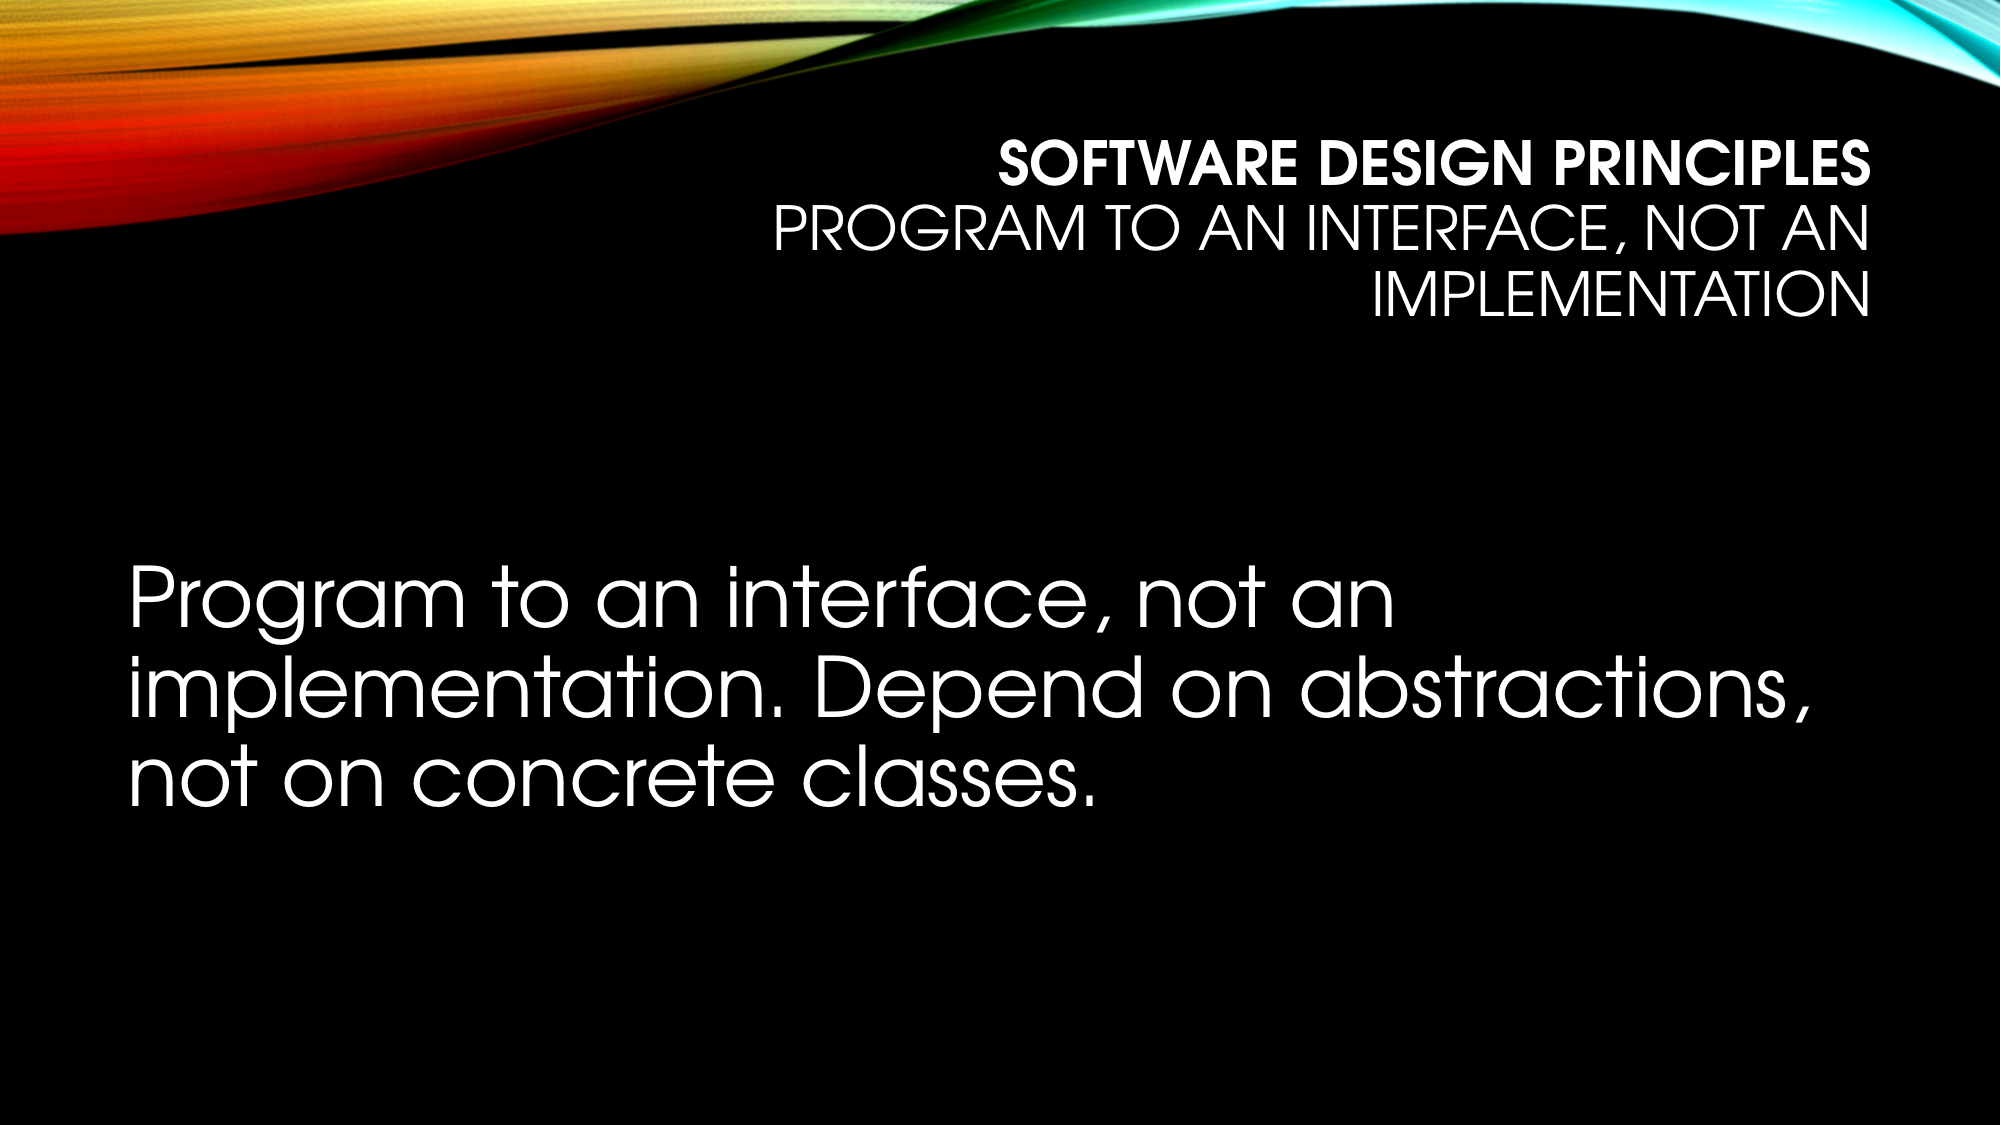

SOFTWARE DESIGN PRINCIPLES
Program to an Interface, not an Implementation

#
Program to an interface, not an implementation. Depend on abstractions, not on concrete classes.